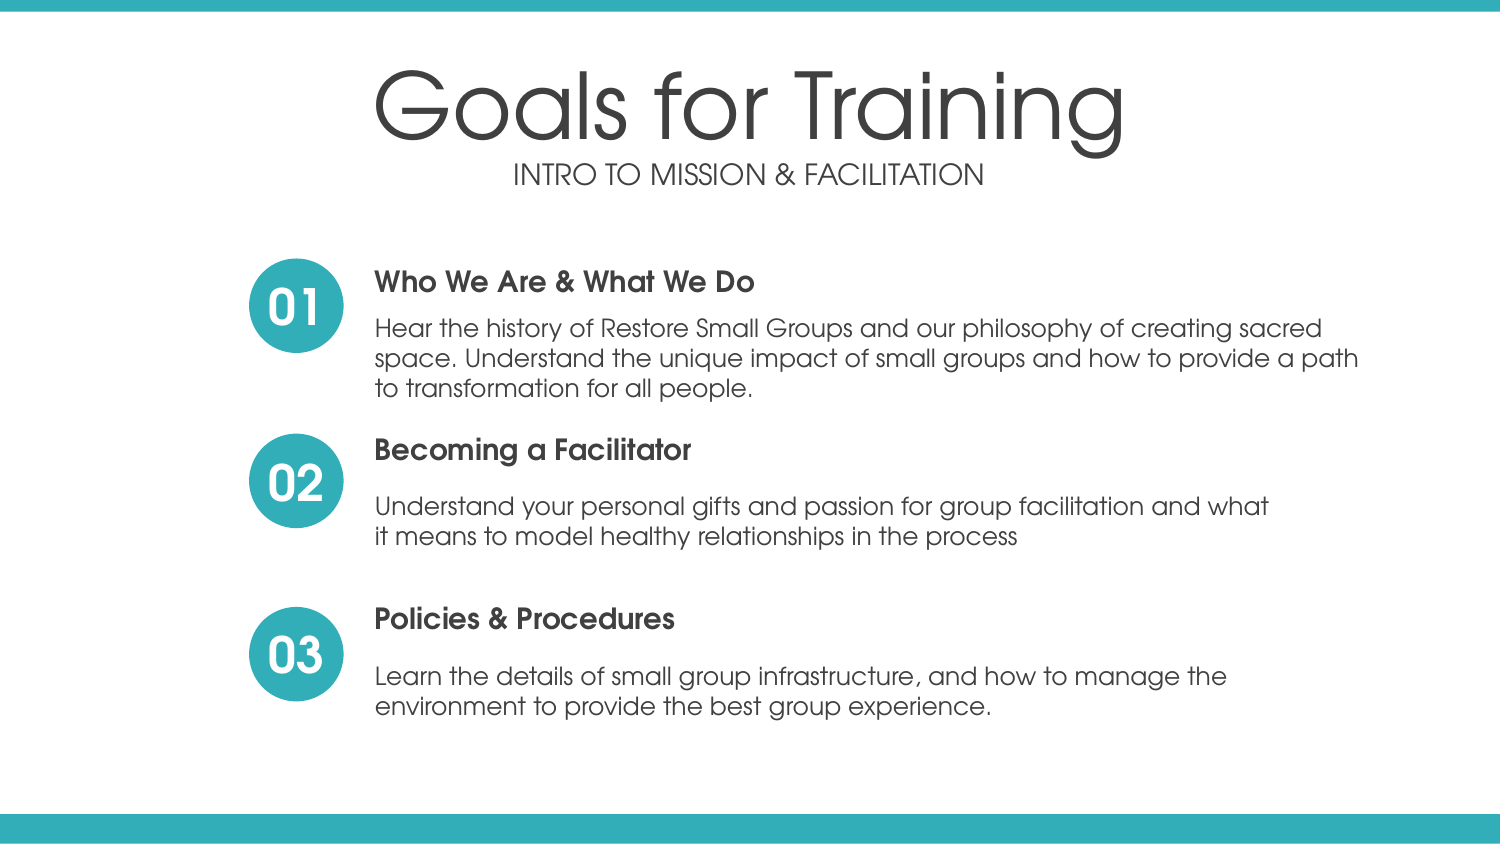

Goals for Training
INTRO TO MISSION & FACILITATION
Who We Are & What We Do
Hear the history of Restore Small Groups and our philosophy of creating sacred space. Understand the unique impact of small groups and how to provide a path to transformation for all people.

01
Becoming a Facilitator
Understand your personal gifts and passion for group facilitation and what it means to model healthy relationships in the process

02
Policies & Procedures
Learn the details of small group infrastructure, and how to manage the environment to provide the best group experience.

03